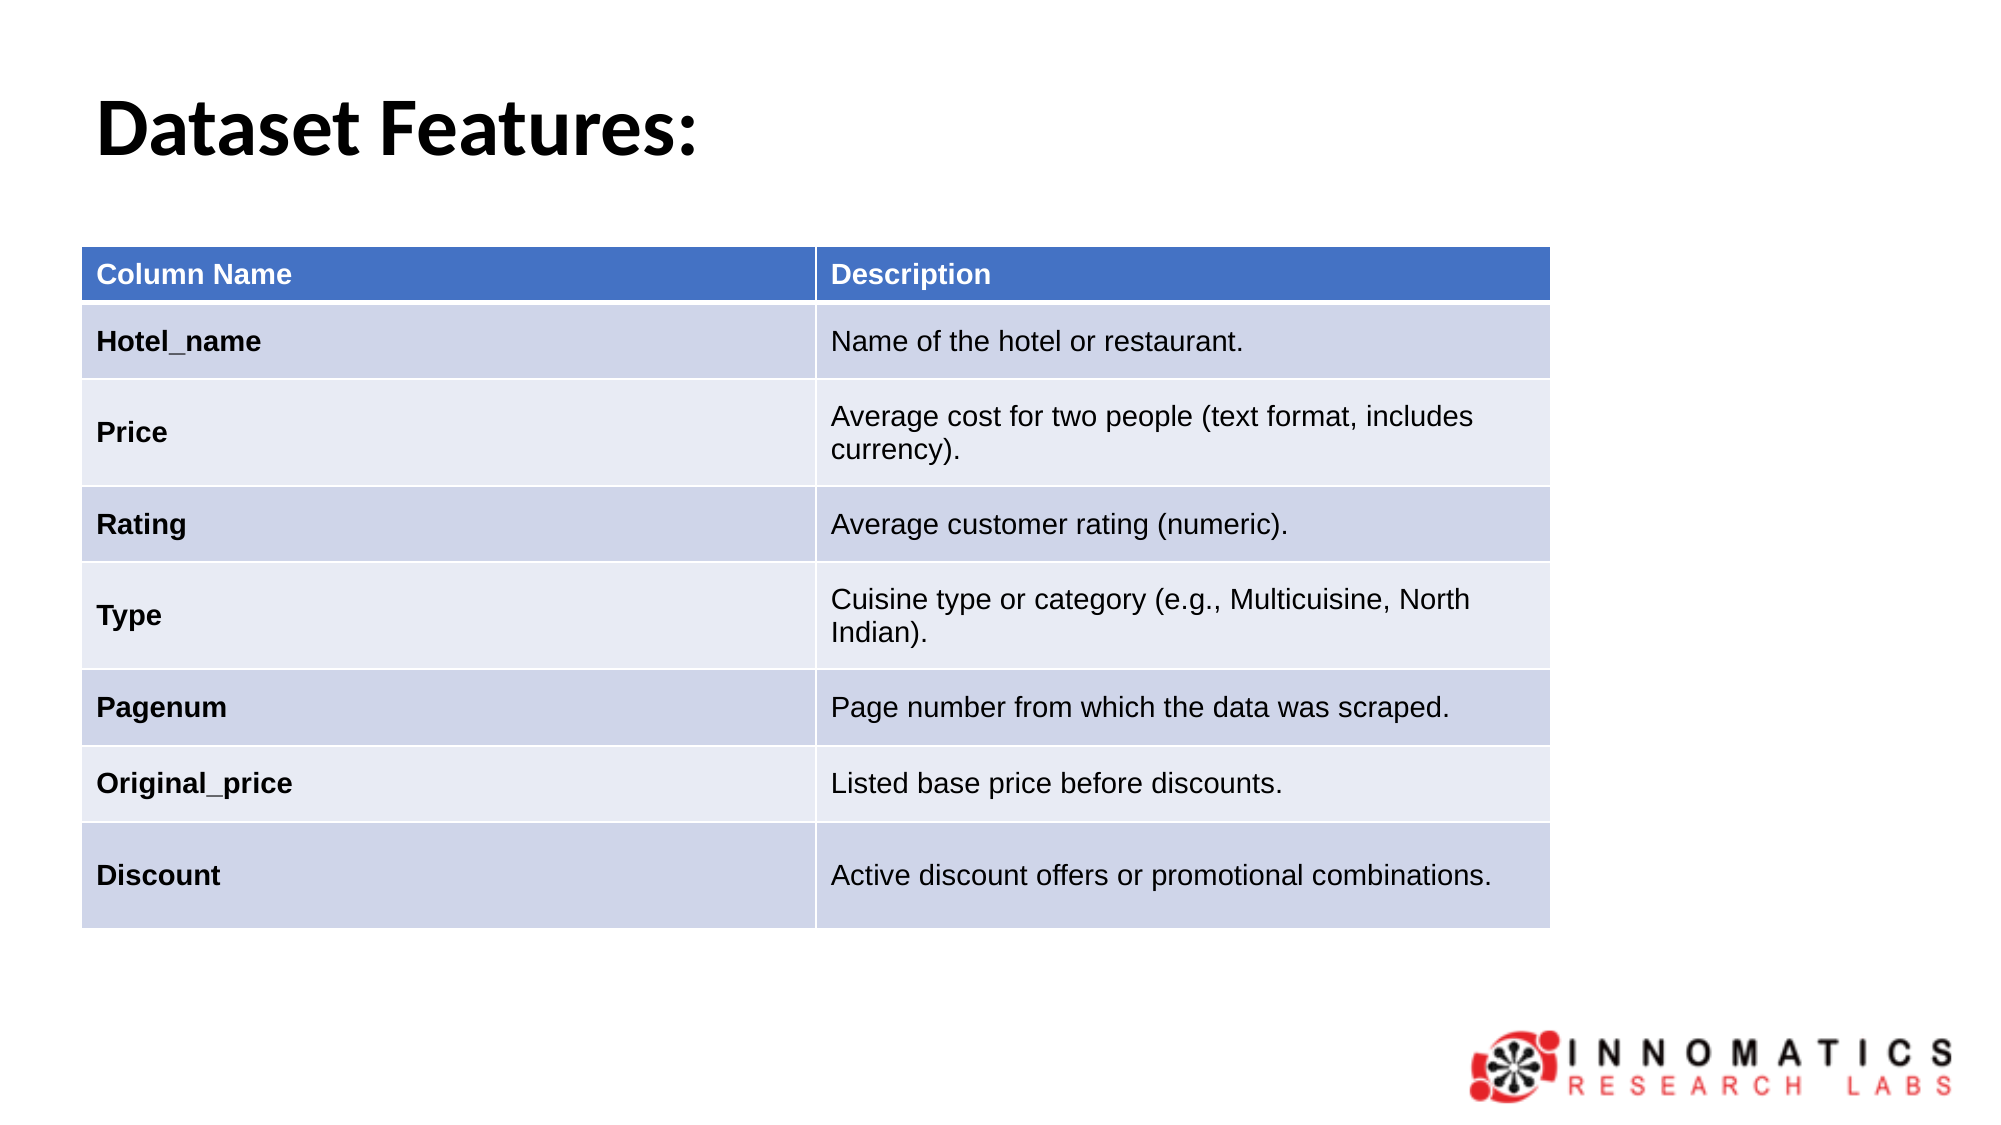

# Dataset Features:
| Column Name | Description |
| --- | --- |
| Hotel\_name | Name of the hotel or restaurant. |
| Price | Average cost for two people (text format, includes currency). |
| Rating | Average customer rating (numeric). |
| Type | Cuisine type or category (e.g., Multicuisine, North Indian). |
| Pagenum | Page number from which the data was scraped. |
| Original\_price | Listed base price before discounts. |
| Discount | Active discount offers or promotional combinations. |
|  |  |
| --- | --- |
|  |  |
|  |  |
|  |  |
|  |  |
|  |  |
|  |  |
|  |  |